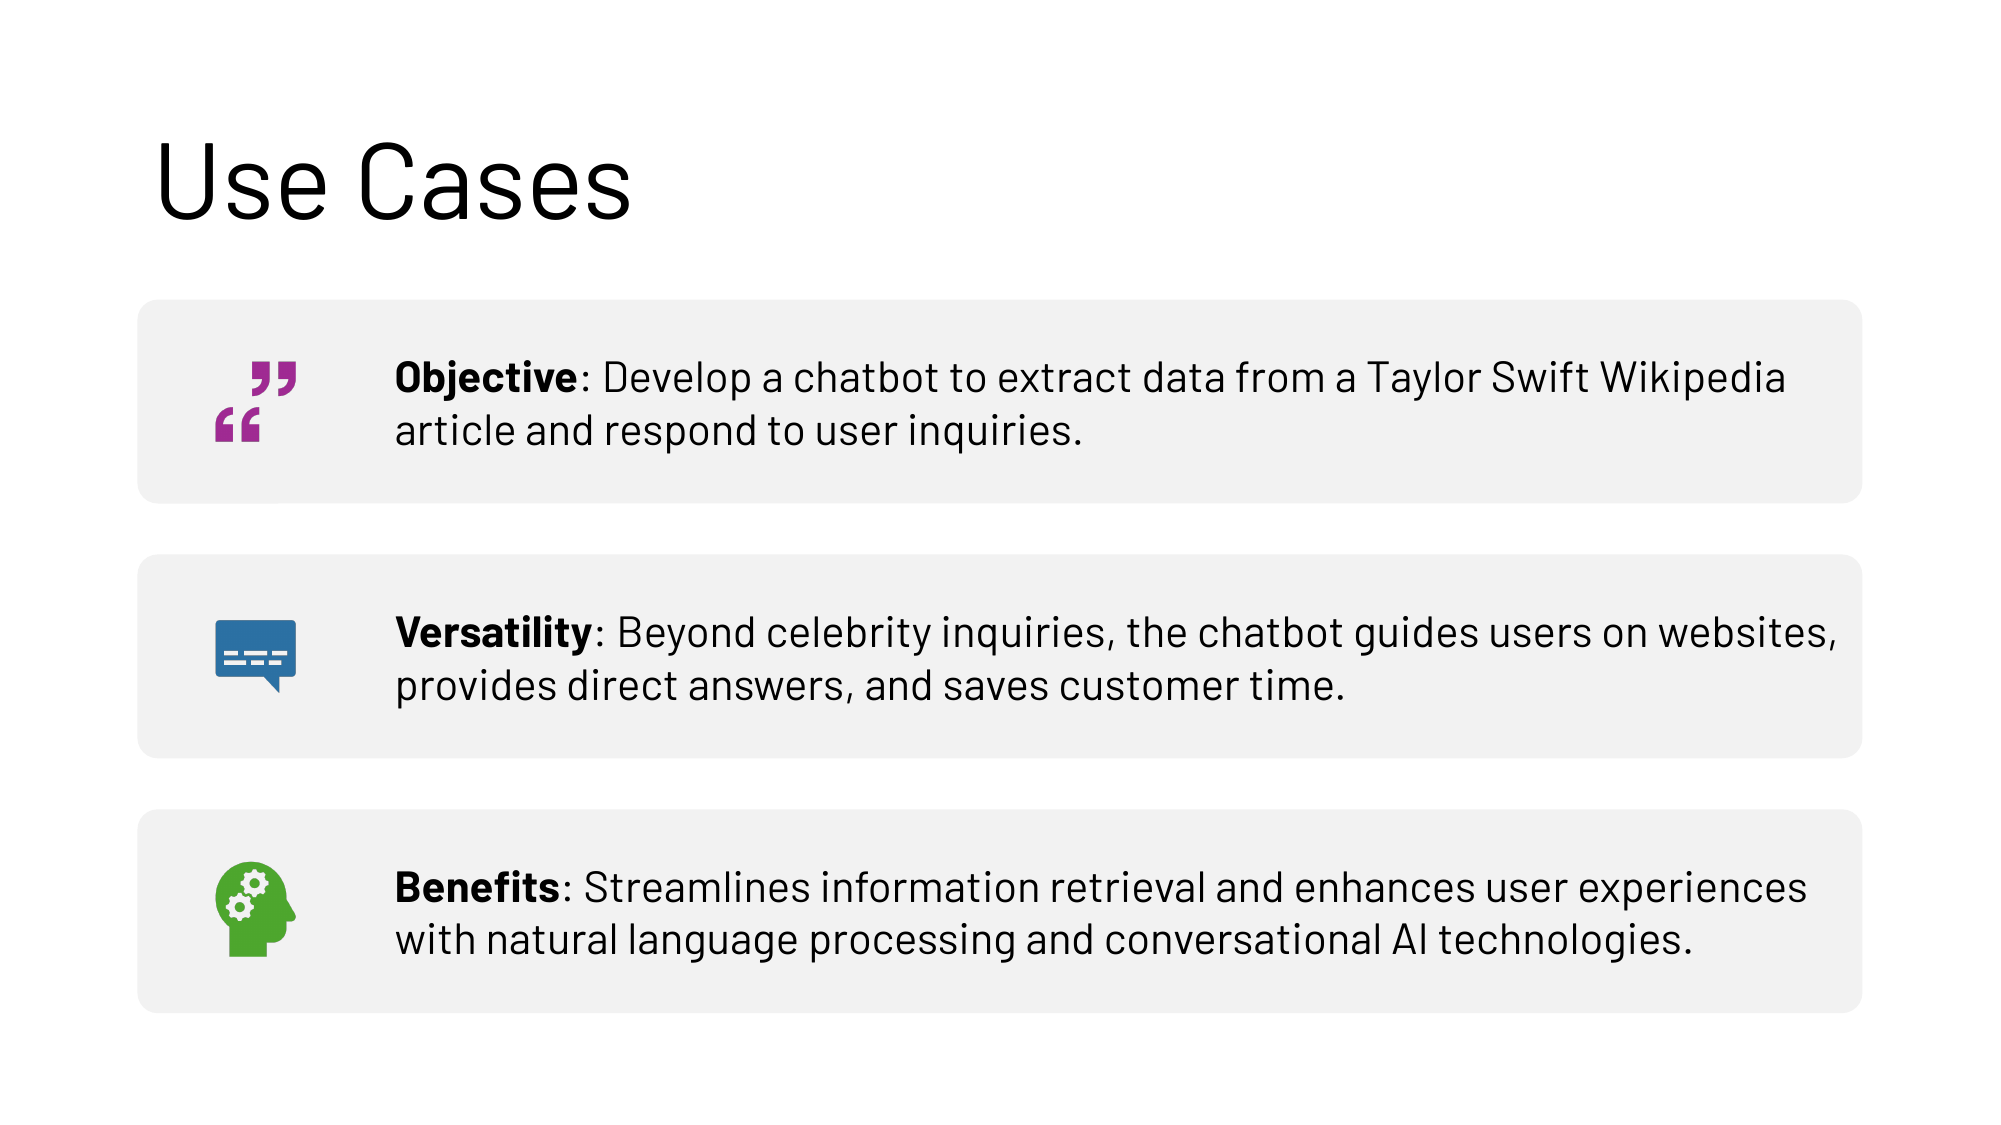

# Use Cases
Objective: Develop a chatbot to extract data from a Taylor Swift Wikipedia article and respond to user inquiries.
Versatility: Beyond celebrity inquiries, the chatbot guides users on websites, provides direct answers, and saves customer time.
Benefits: Streamlines information retrieval and enhances user experiences with natural language processing and conversational AI technologies.